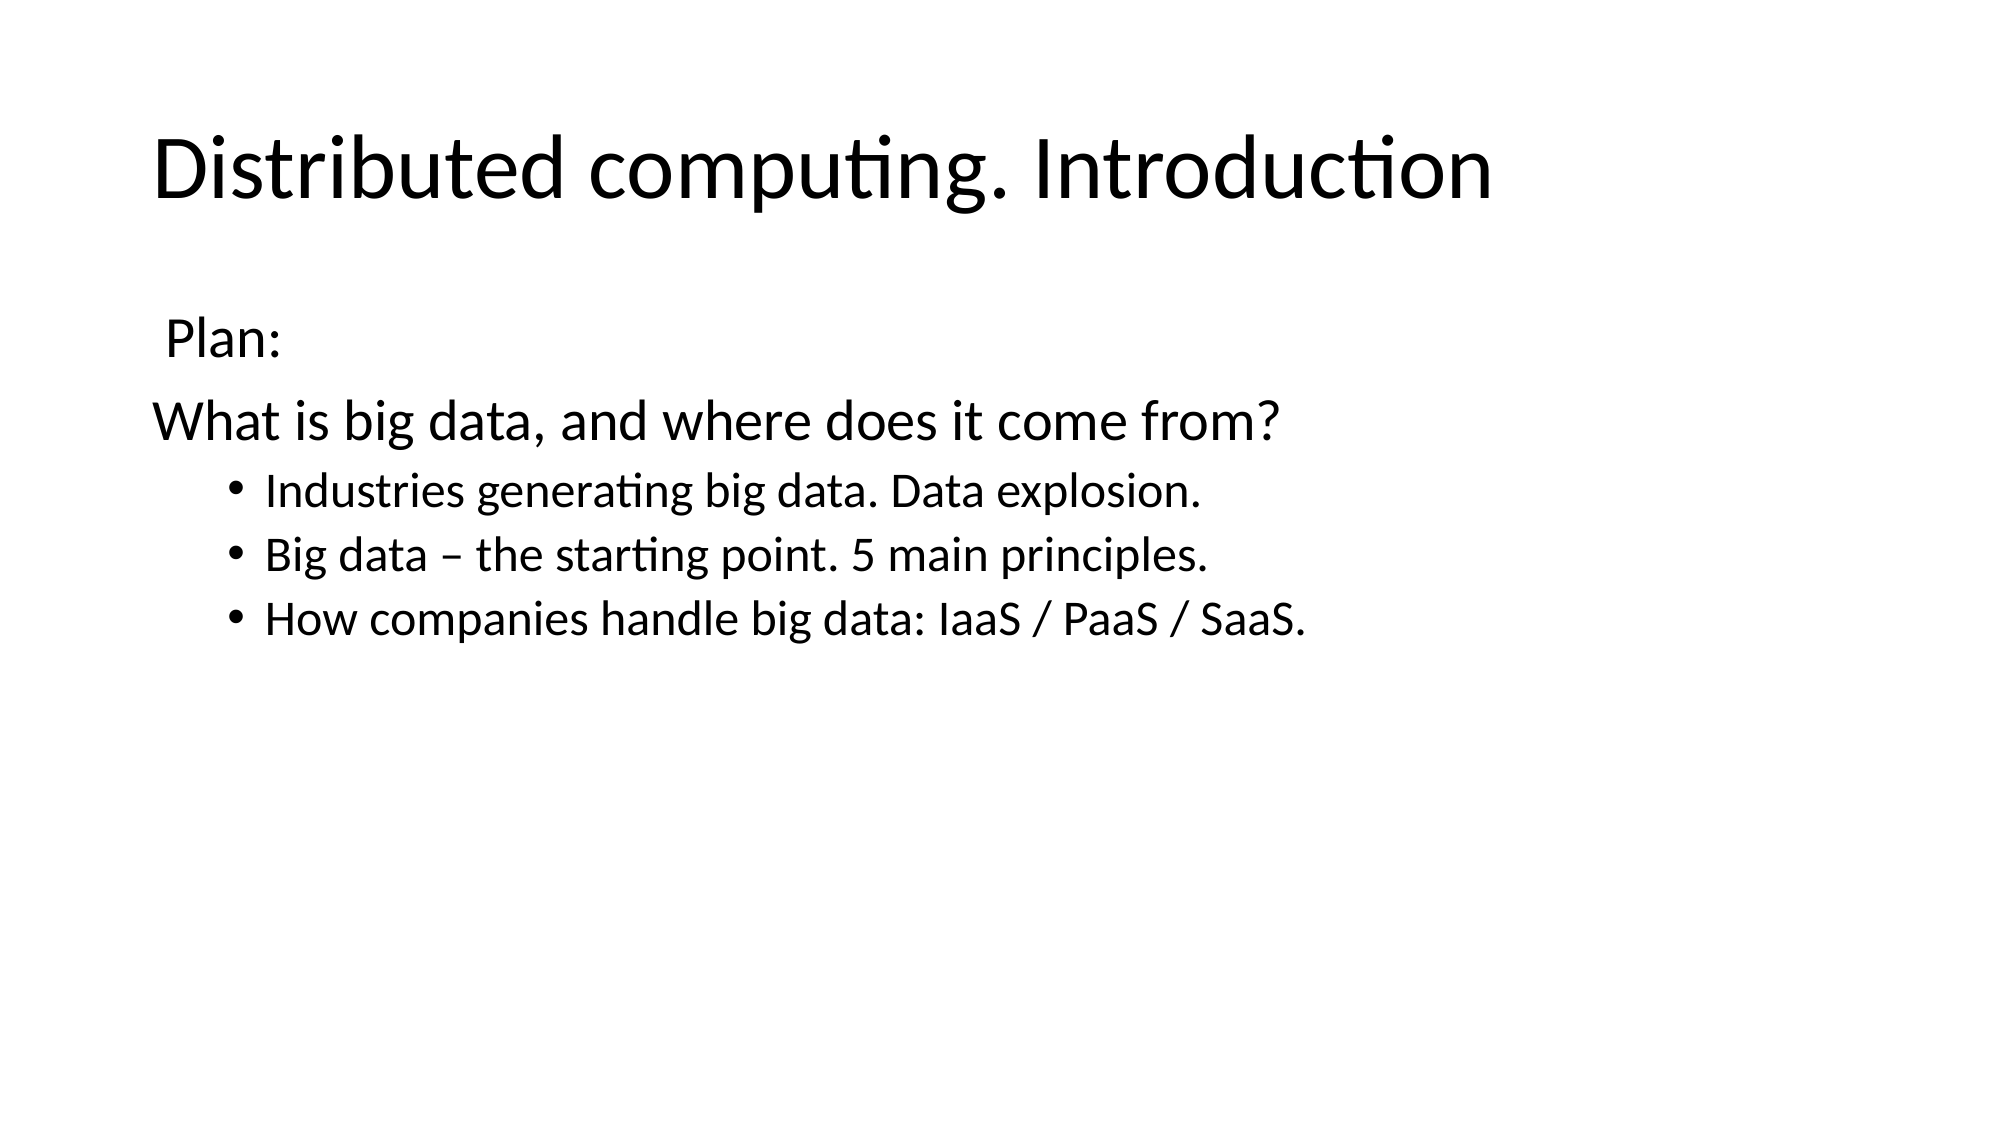

# Distributed computing. Introduction
 Plan:
What is big data, and where does it come from?
Industries generating big data. Data explosion.
Big data – the starting point. 5 main principles.
How companies handle big data: IaaS / PaaS / SaaS.